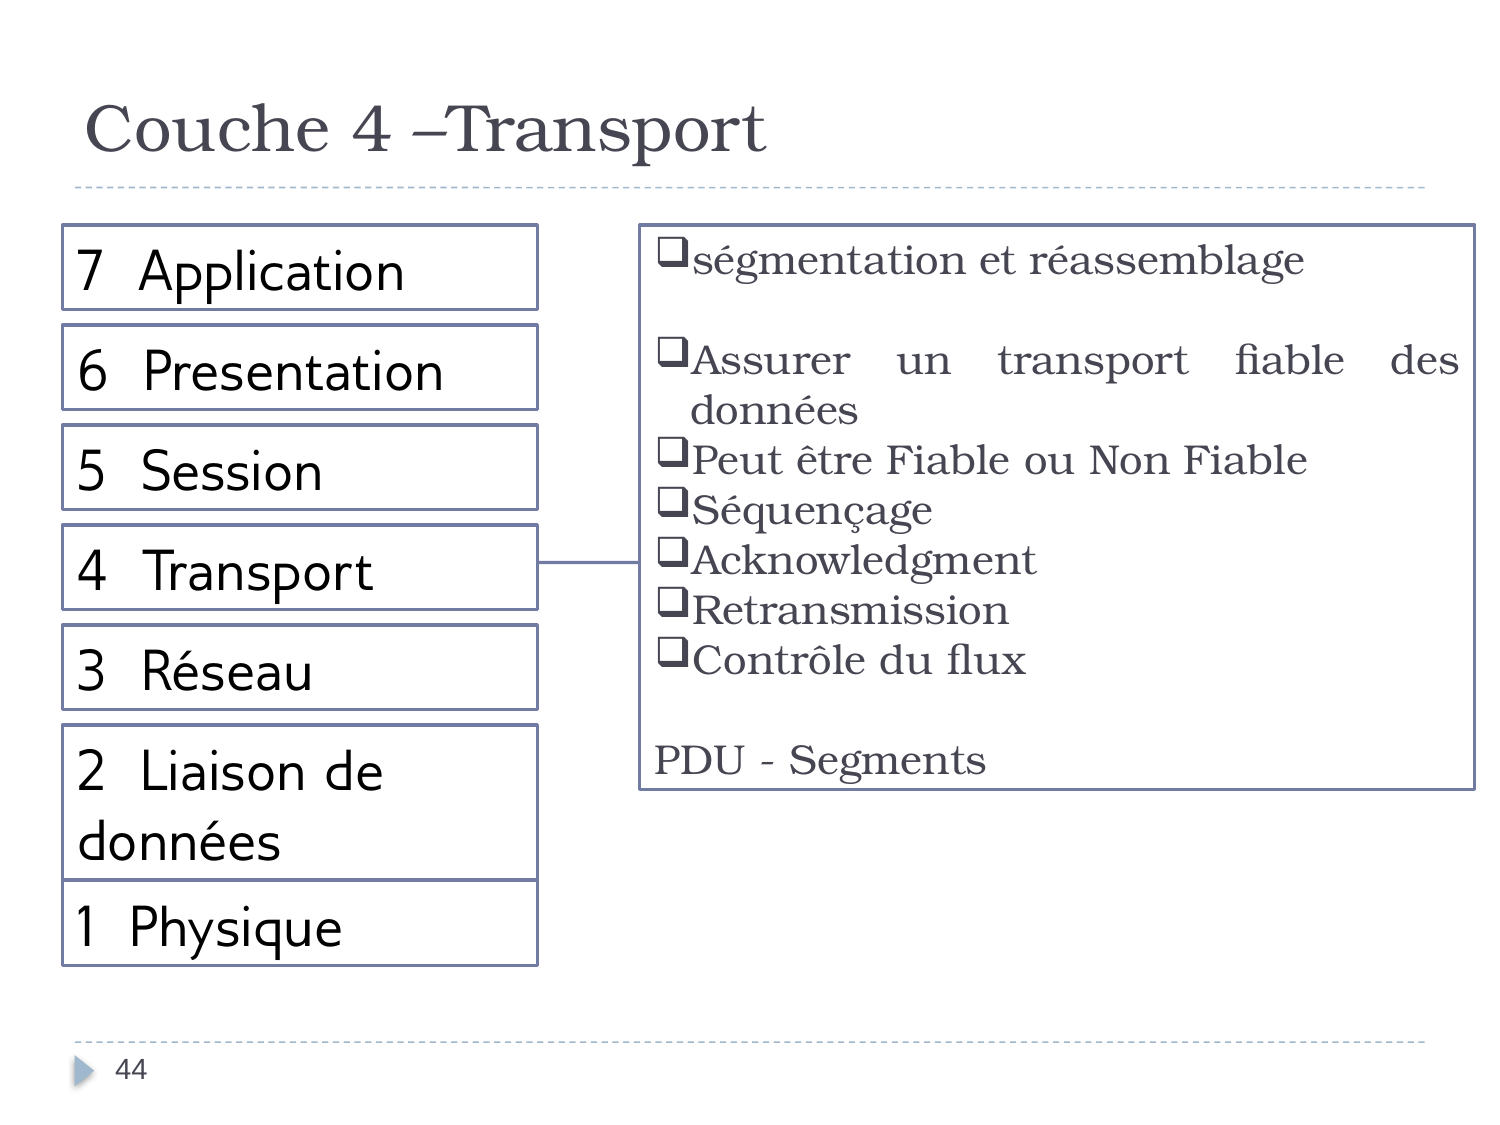

# Couche 4 –Transport
7  Application
ségmentation et réassemblage

Assurer un transport fiable des données
Peut être Fiable ou Non Fiable
Séquençage
Acknowledgment
Retransmission
Contrôle du flux

PDU - Segments

6  Presentation
5  Session
4  Transport
3  Réseau
2  Liaison de données
1  Physique
44